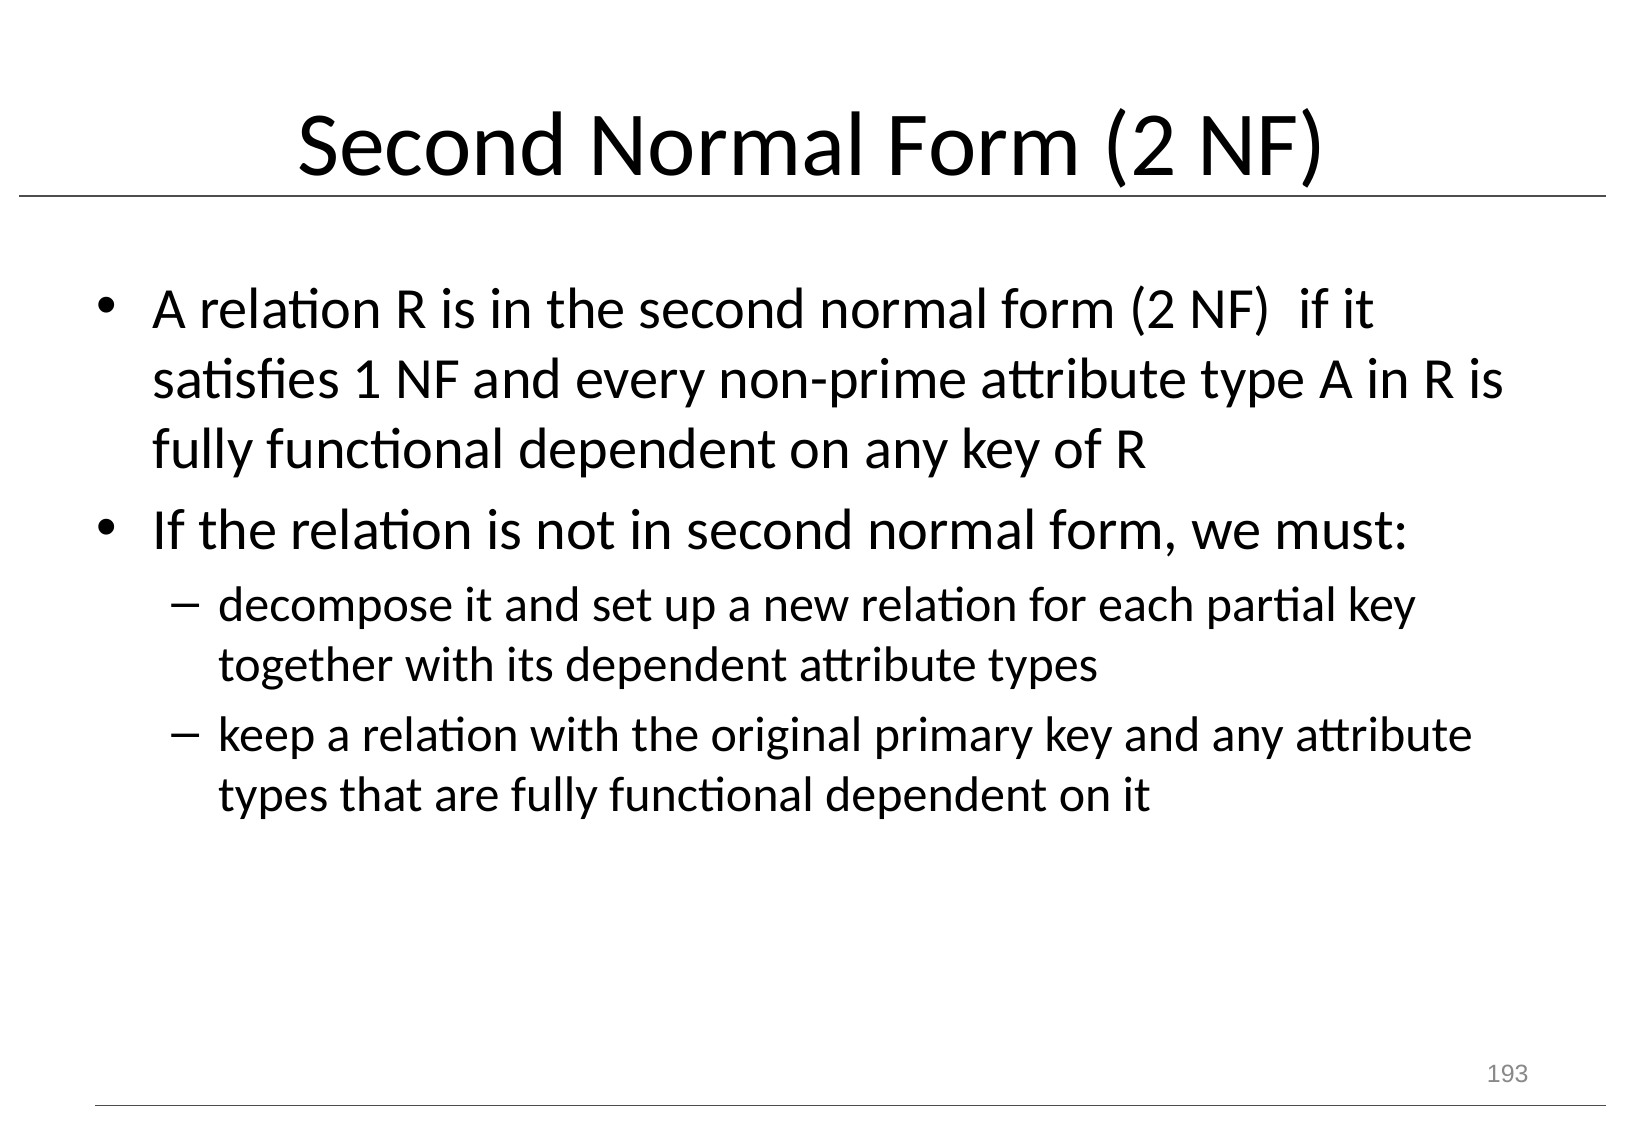

# Second Normal Form (2 NF)
A relation R is in the second normal form (2 NF)  if it satisfies 1 NF and every non-prime attribute type A in R is fully functional dependent on any key of R
If the relation is not in second normal form, we must:
decompose it and set up a new relation for each partial key together with its dependent attribute types
keep a relation with the original primary key and any attribute types that are fully functional dependent on it
193